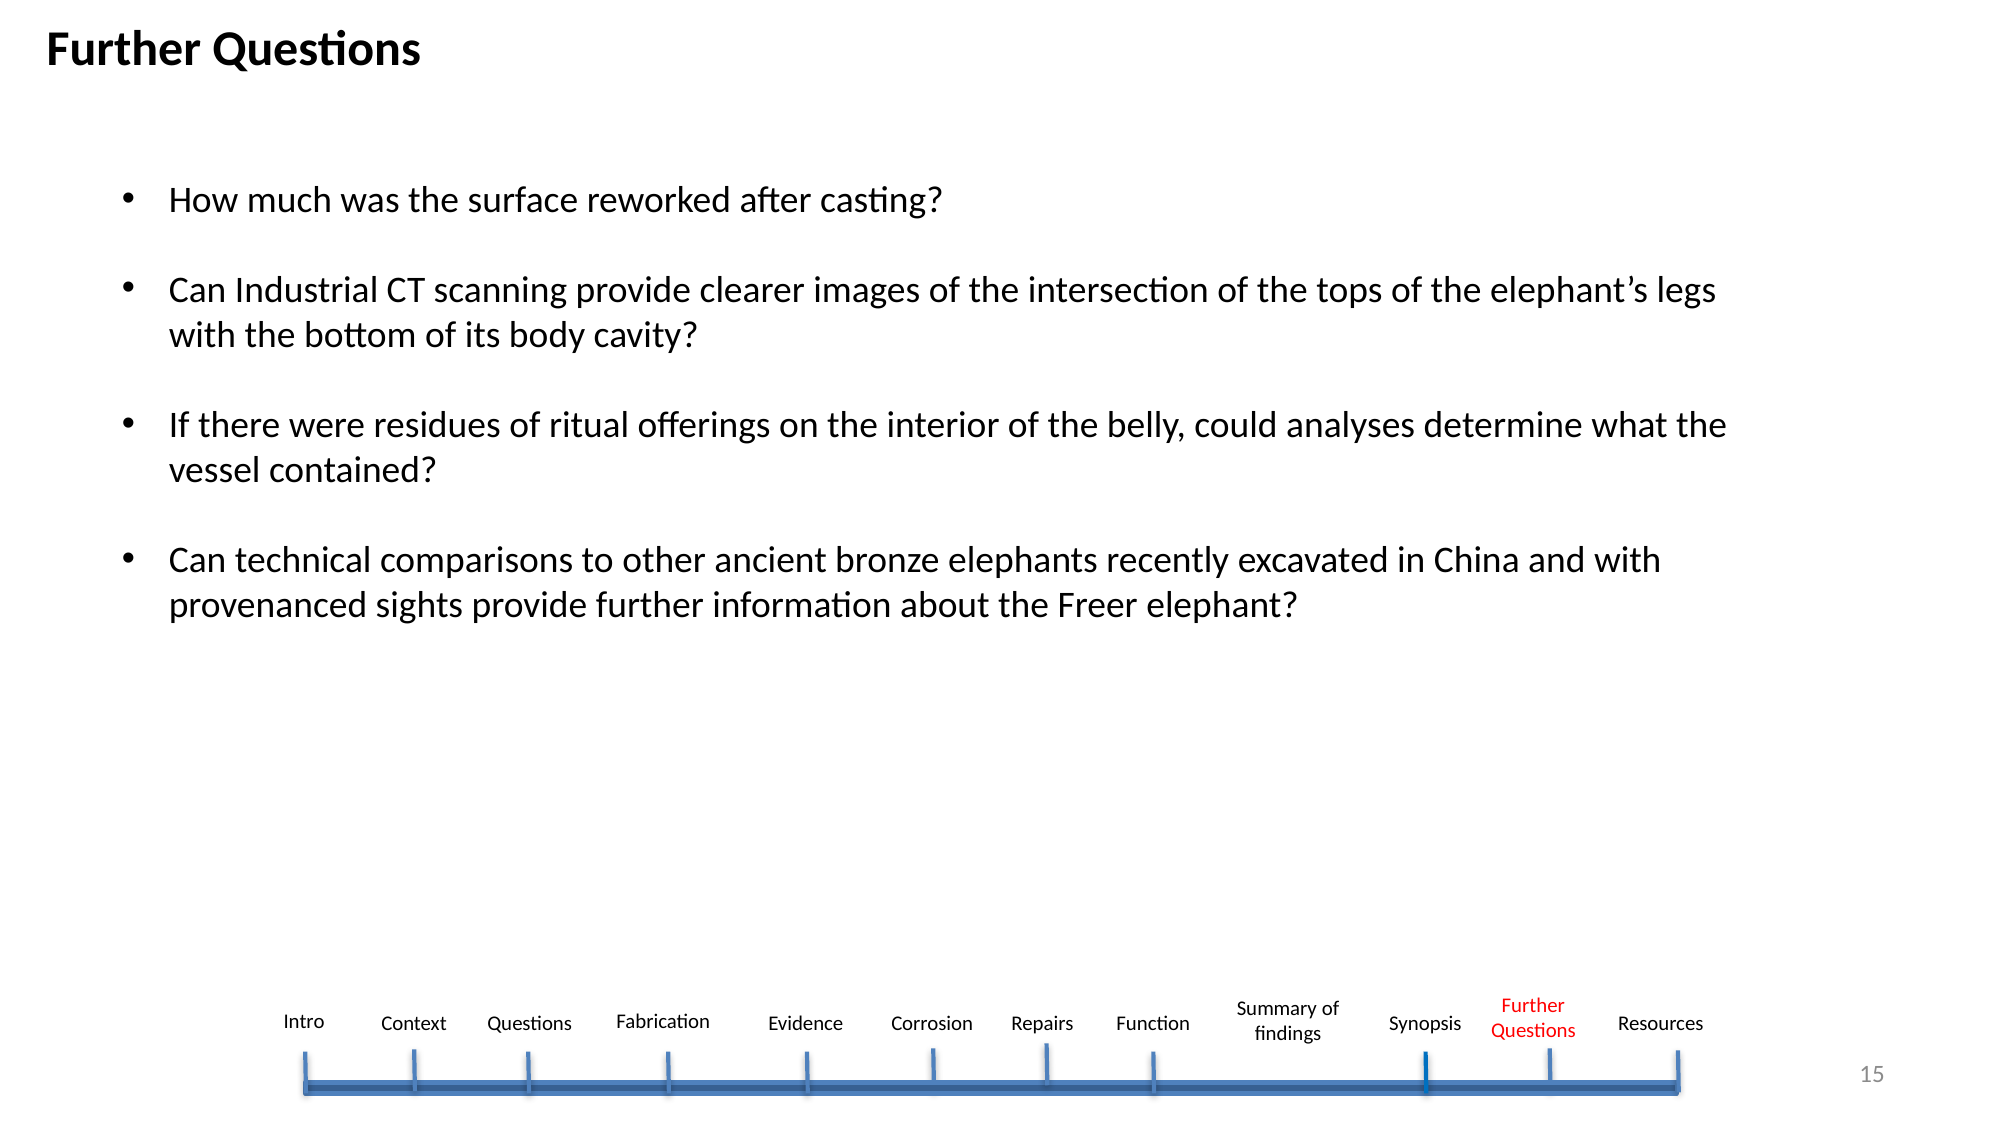

Further Questions
How much was the surface reworked after casting?

Can Industrial CT scanning provide clearer images of the intersection of the tops of the elephant’s legs with the bottom of its body cavity?

If there were residues of ritual offerings on the interior of the belly, could analyses determine what the vessel contained?

Can technical comparisons to other ancient bronze elephants recently excavated in China and with provenanced sights provide further information about the Freer elephant?
Further Questions
Summary of
findings

Fabrication
Intro
Corrosion
Synopsis
Evidence
Function
Context
Questions
Repairs
Resources

15